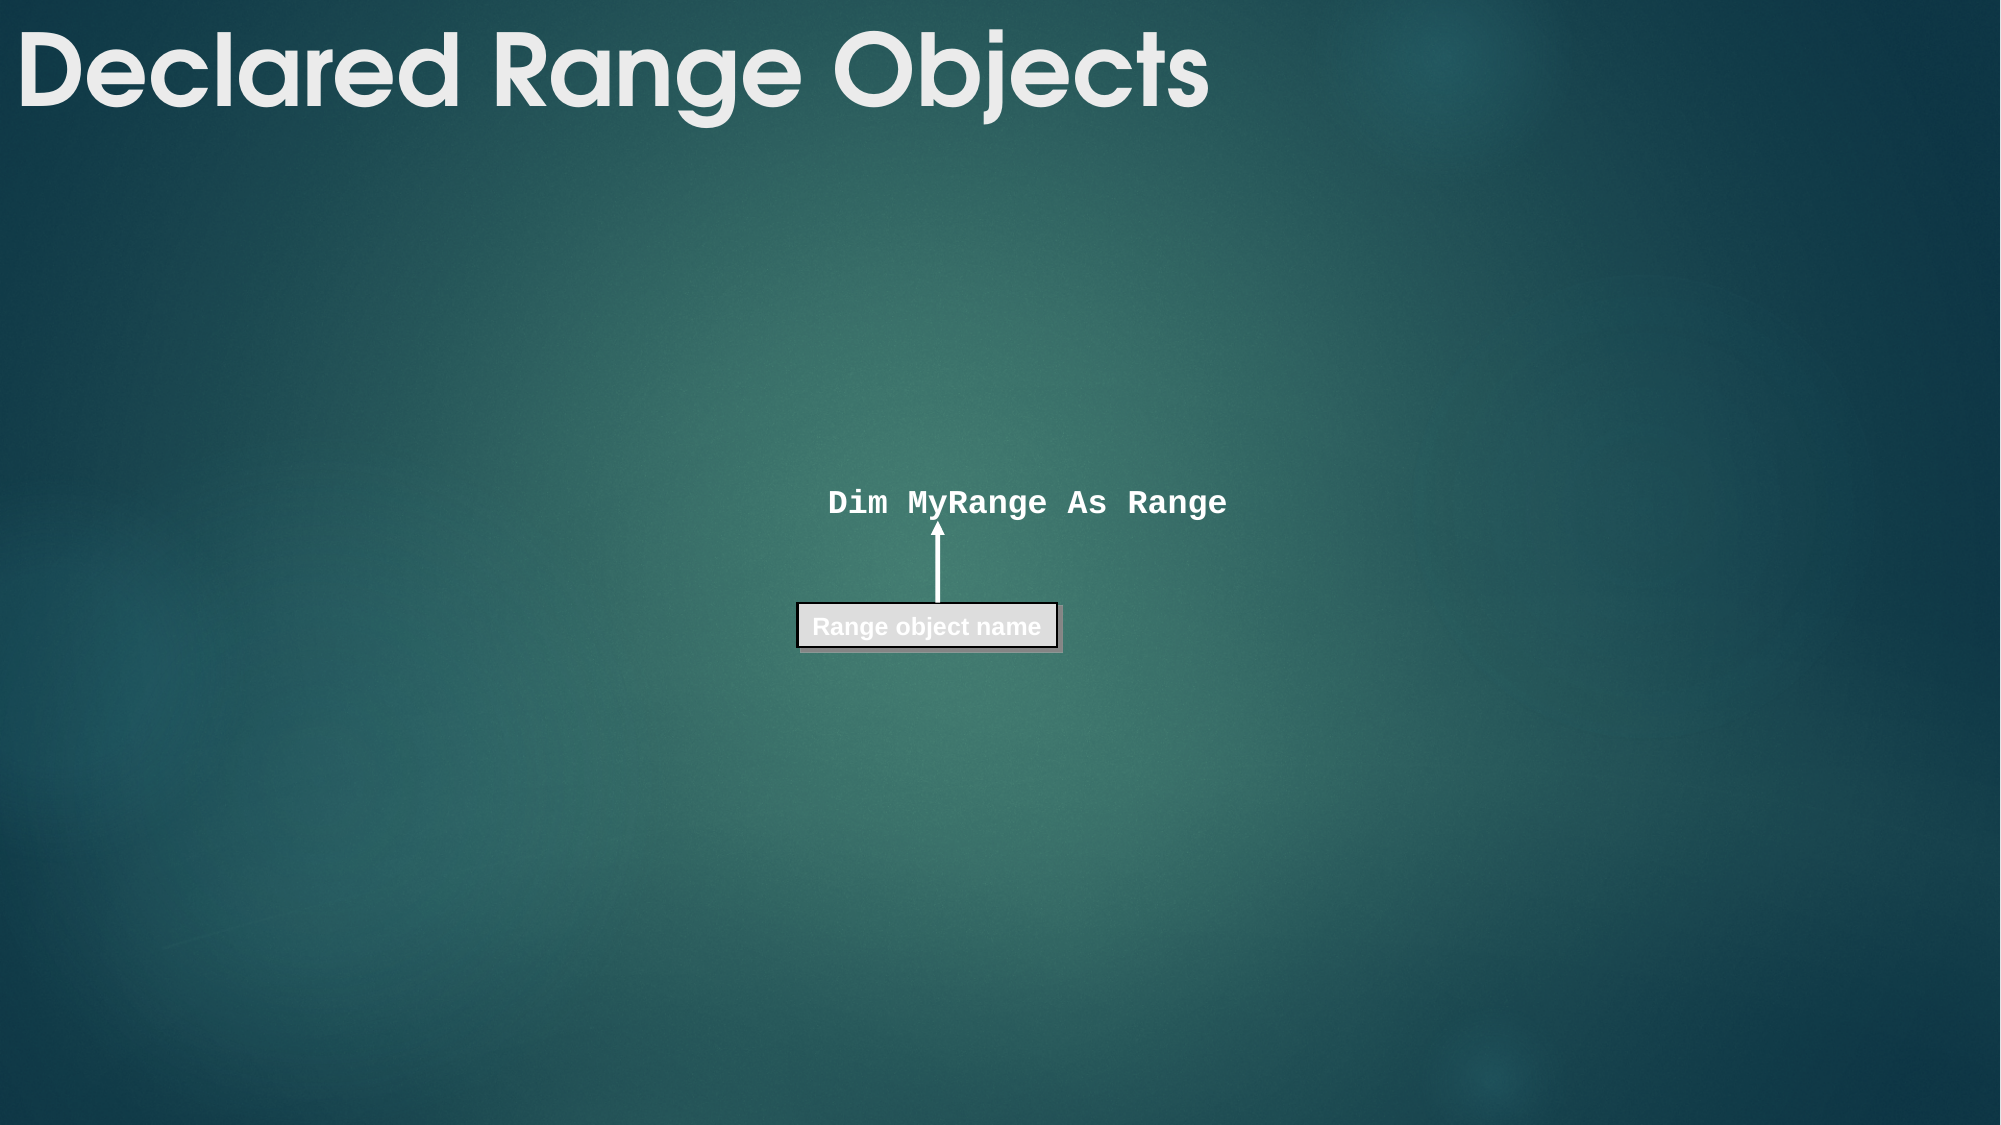

# Declared Range Objects
Dim MyRange As Range

Range object name